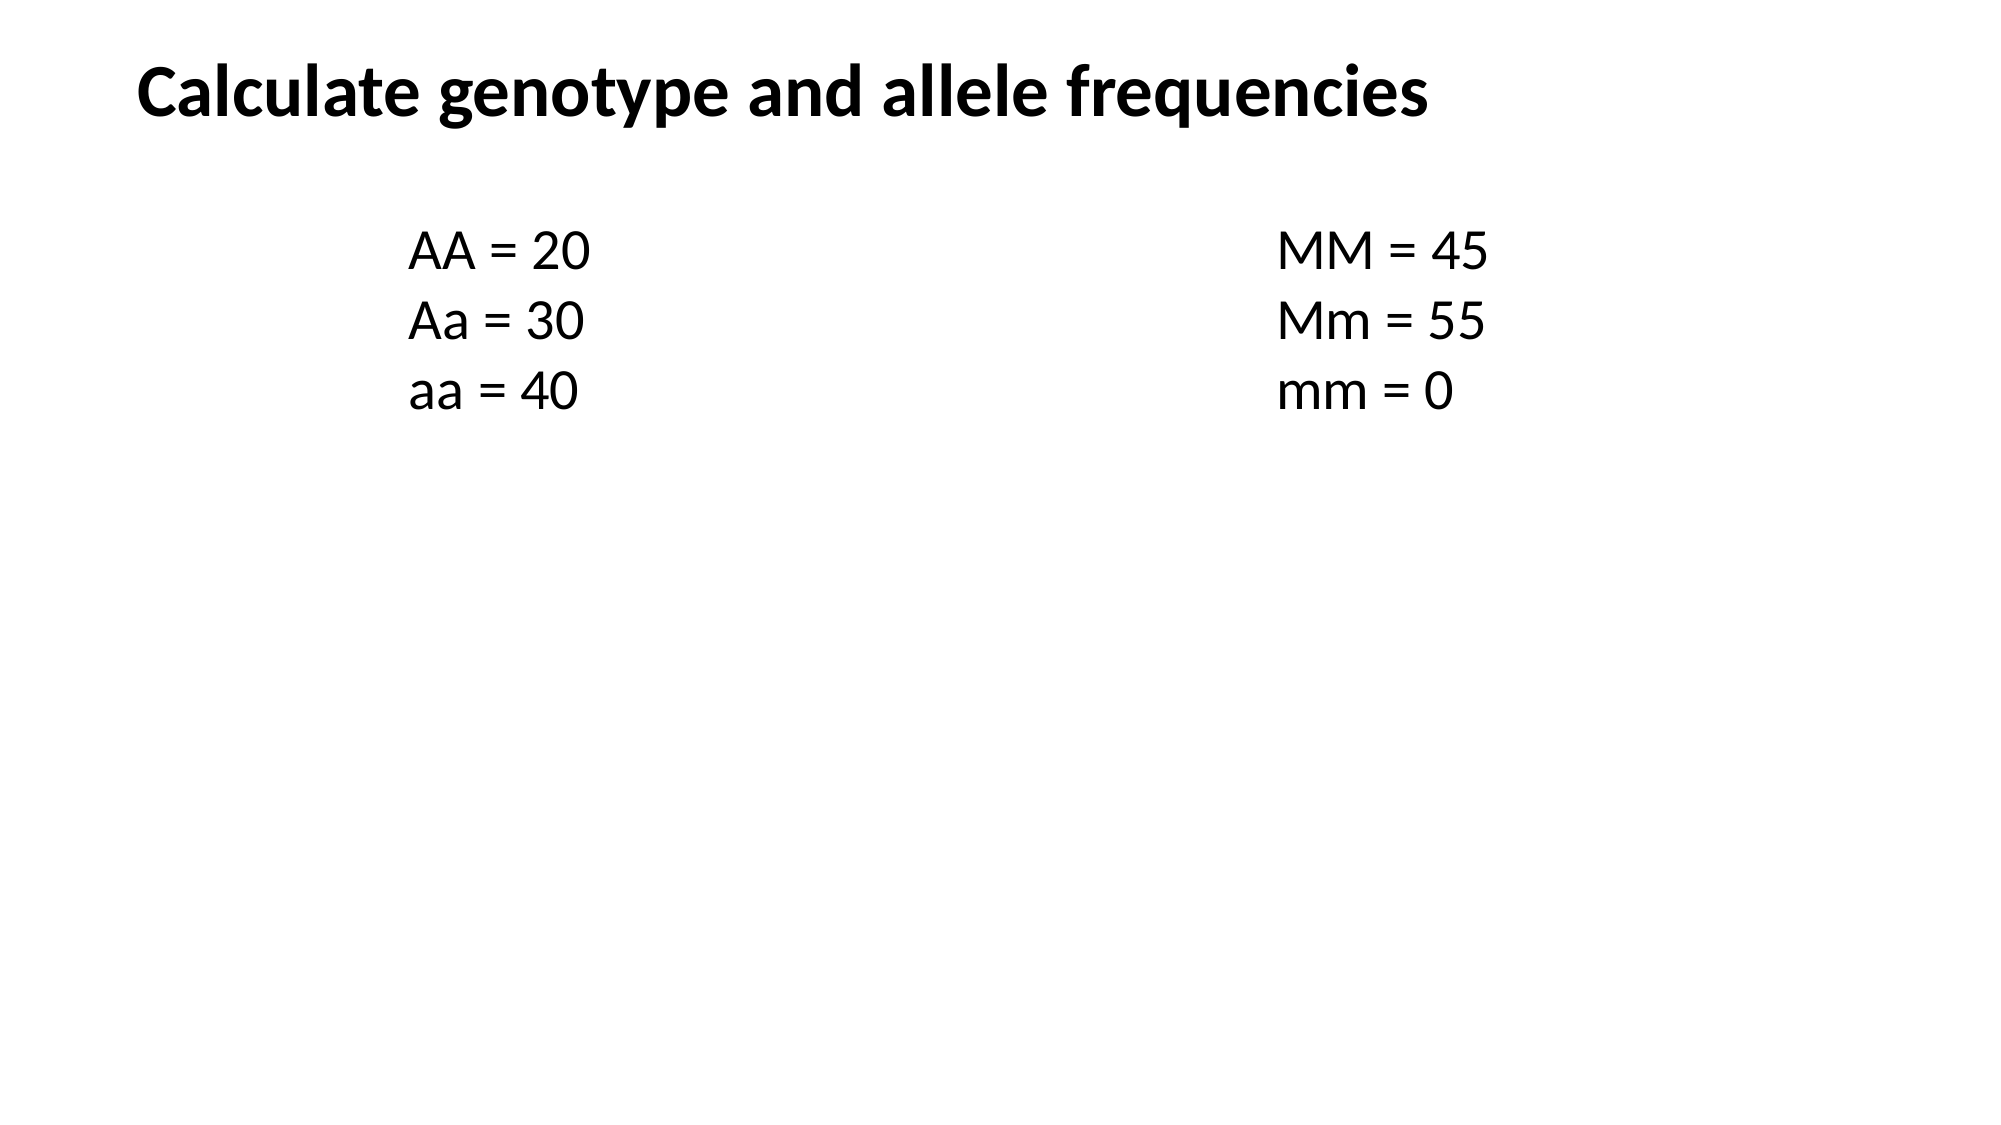

Calculate genotype and allele frequencies
AA = 20
Aa = 30
aa = 40
MM = 45
Mm = 55
mm = 0